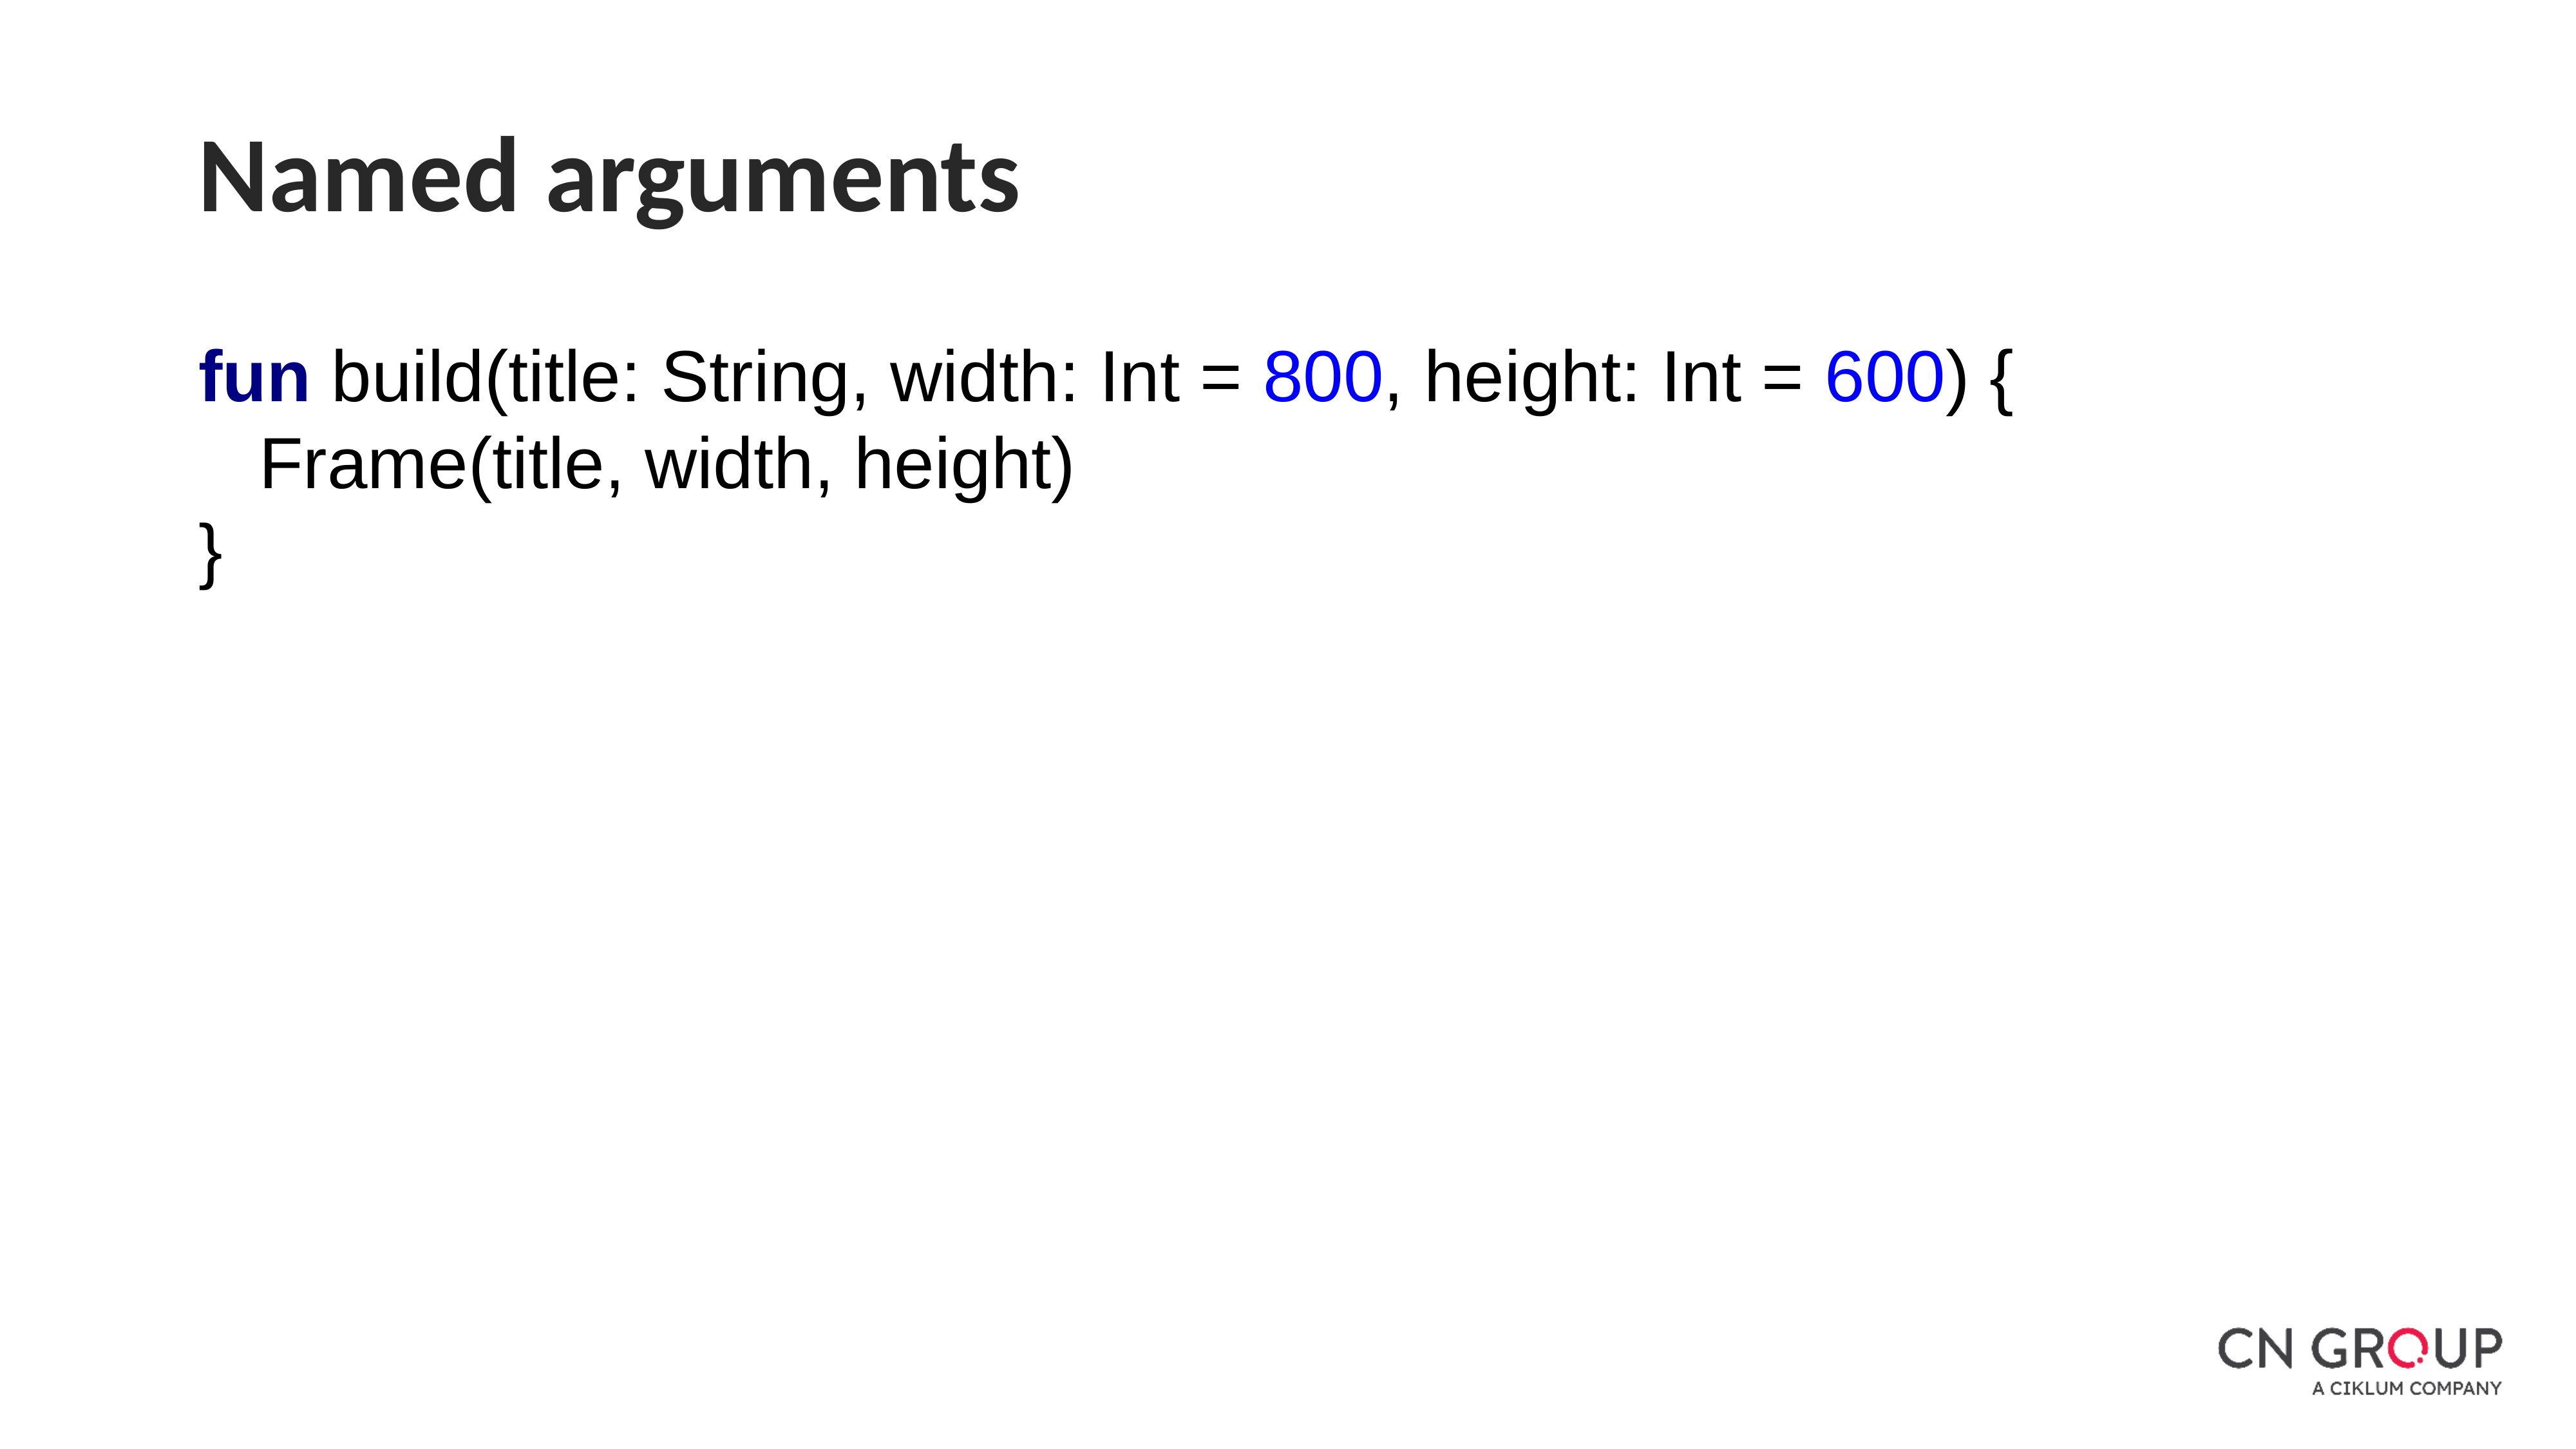

Named arguments
fun build(title: String, width: Int = 800, height: Int = 600) {
   Frame(title, width, height)
}